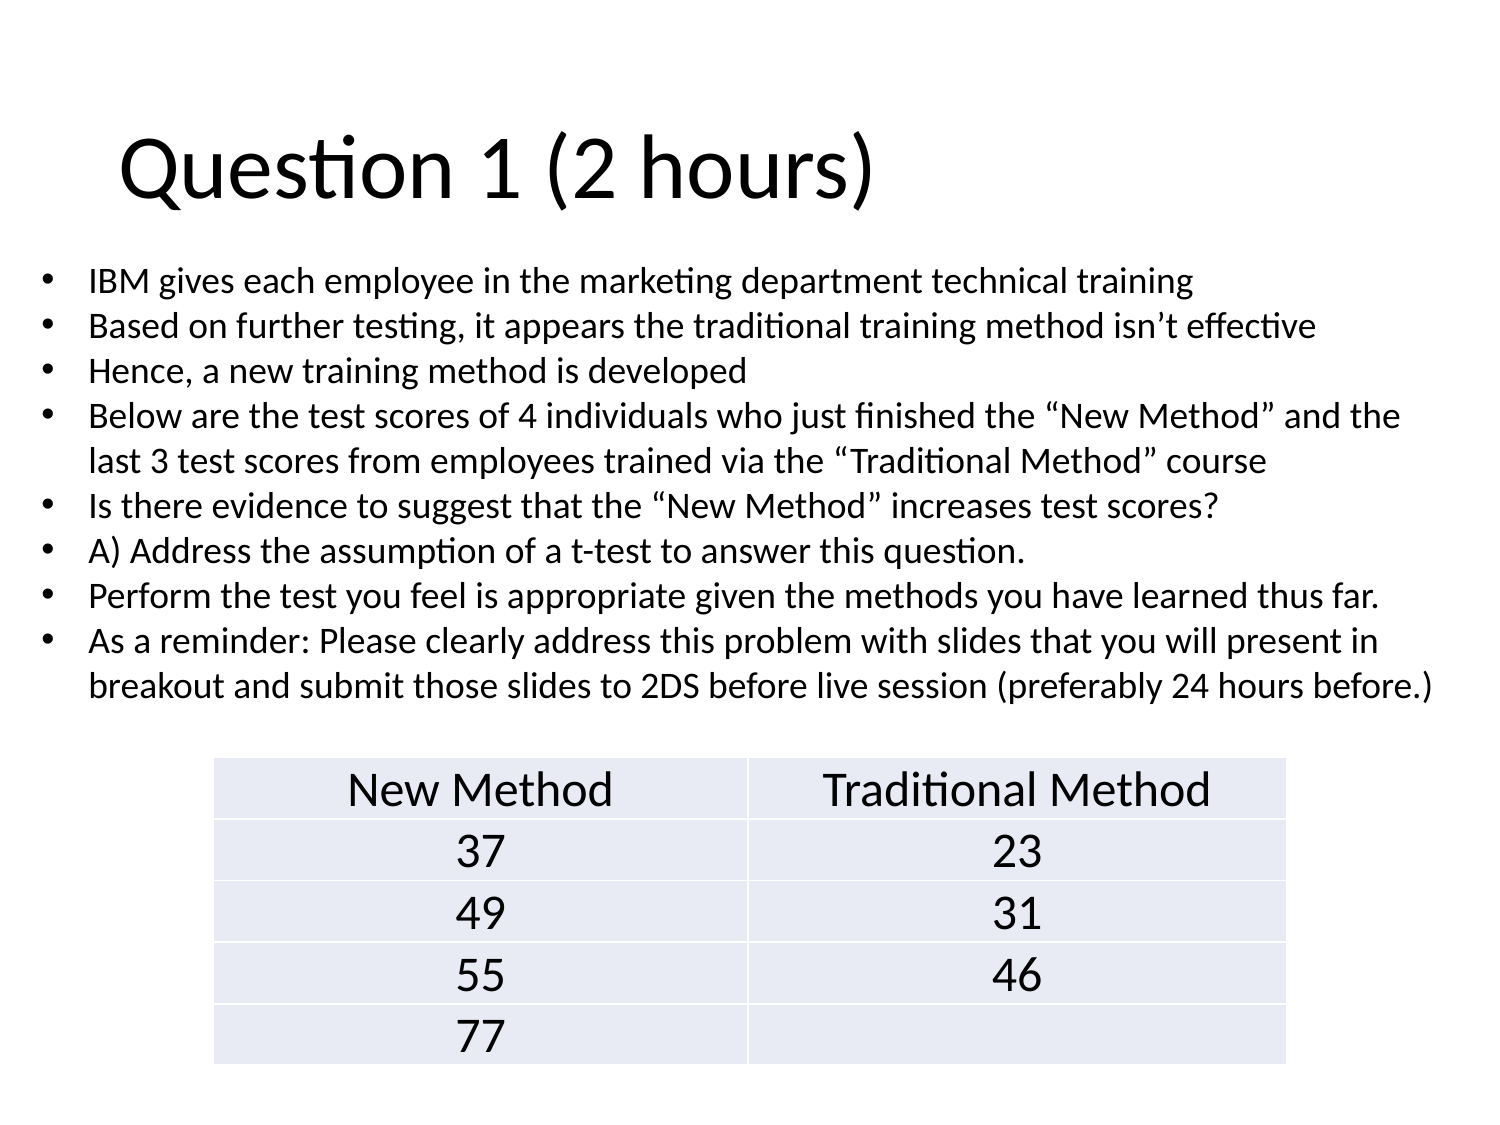

# Question 1 (2 hours)
IBM gives each employee in the marketing department technical training
Based on further testing, it appears the traditional training method isn’t effective
Hence, a new training method is developed
Below are the test scores of 4 individuals who just finished the “New Method” and the last 3 test scores from employees trained via the “Traditional Method” course
Is there evidence to suggest that the “New Method” increases test scores?
A) Address the assumption of a t-test to answer this question.
Perform the test you feel is appropriate given the methods you have learned thus far.
As a reminder: Please clearly address this problem with slides that you will present in breakout and submit those slides to 2DS before live session (preferably 24 hours before.)
| New Method | Traditional Method |
| --- | --- |
| 37 | 23 |
| 49 | 31 |
| 55 | 46 |
| 77 |  |